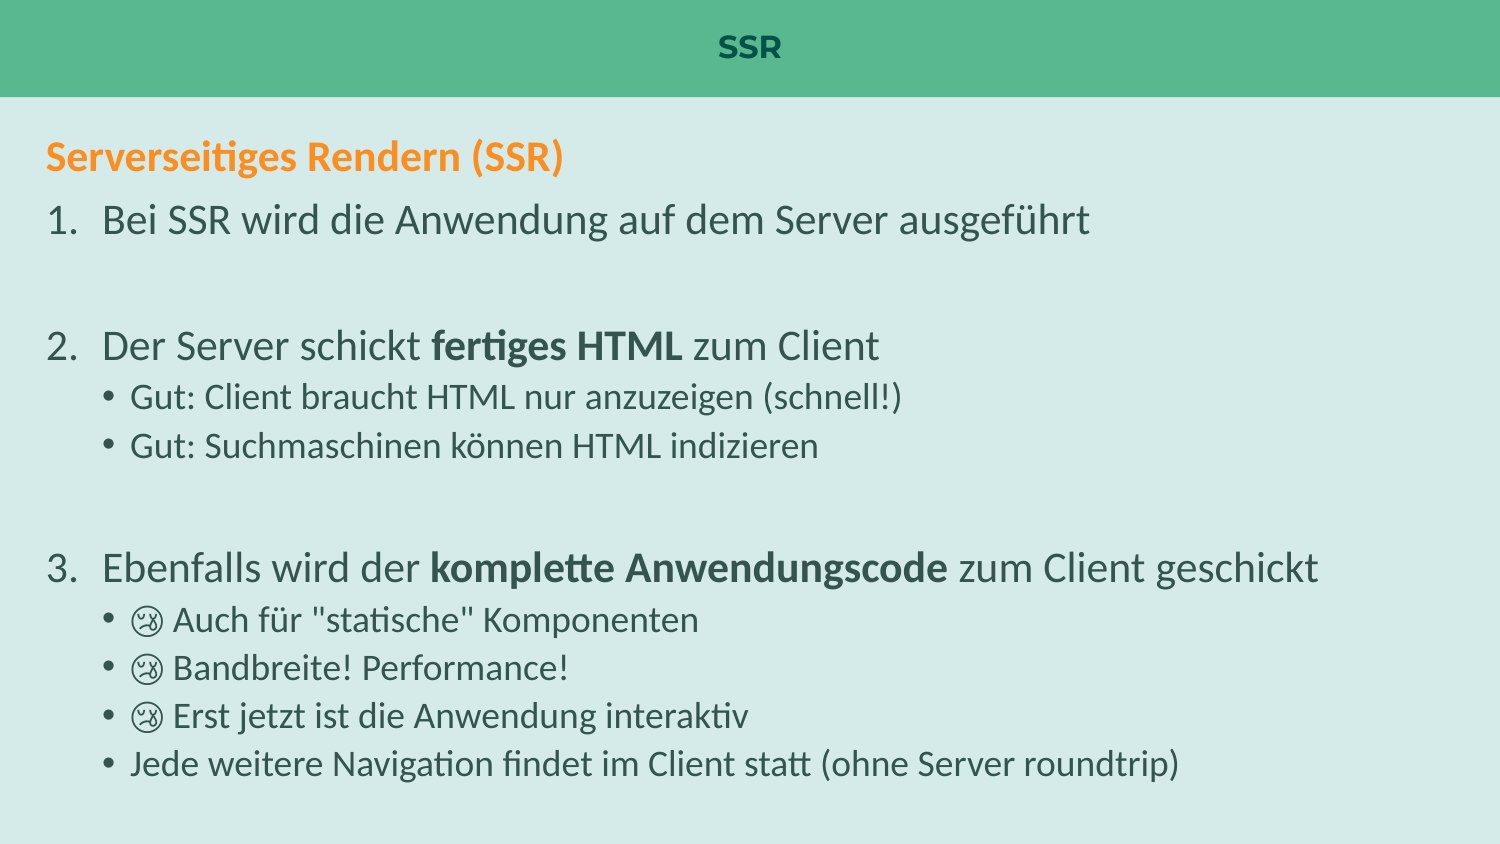

# SSR
Serverseitiges Rendern (SSR)
Bei SSR wird die Anwendung auf dem Server ausgeführt

Der Server schickt fertiges HTML zum Client
Gut: Client braucht HTML nur anzuzeigen (schnell!)
Gut: Suchmaschinen können HTML indizieren

Ebenfalls wird der komplette Anwendungscode zum Client geschickt
😢 Auch für "statische" Komponenten
😢 Bandbreite! Performance!
😢 Erst jetzt ist die Anwendung interaktiv
Jede weitere Navigation findet im Client statt (ohne Server roundtrip)